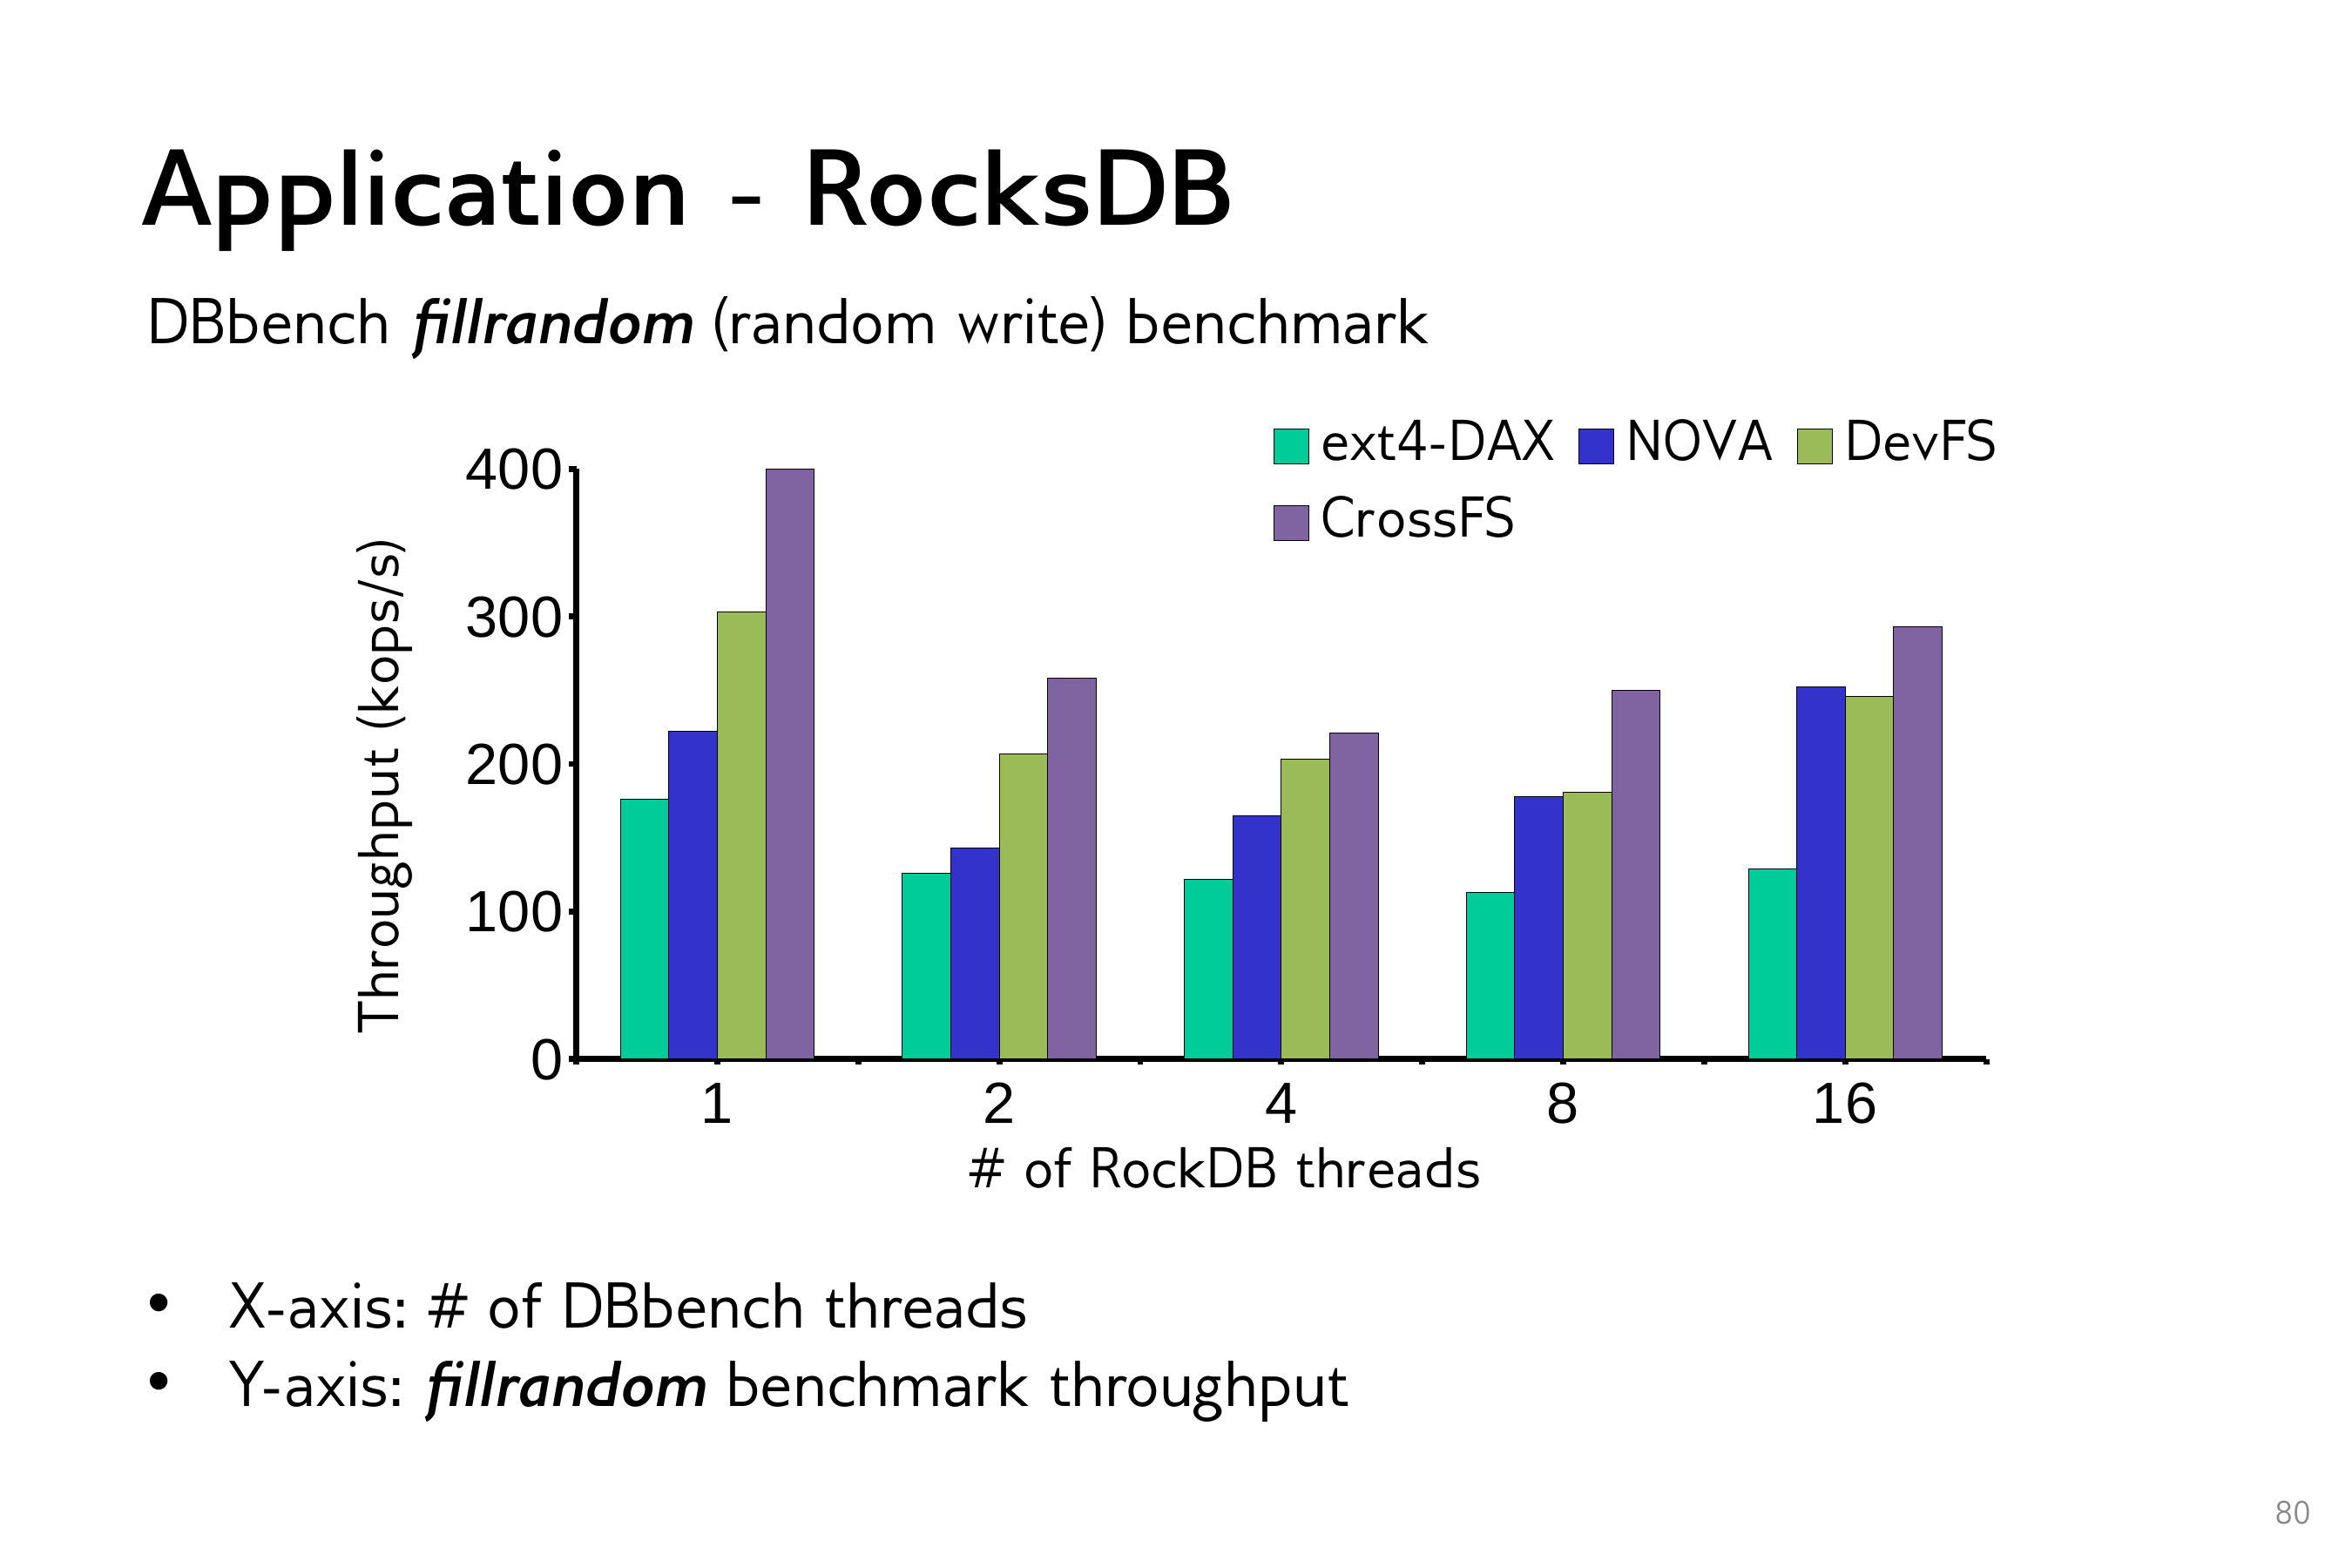

Application - RocksDB
DBbench fillrandom (random write) benchmark

### Chart

| Category | ext4-DAX | NOVA | DevFS | CrossFS |
|---|---|---|---|---|
| 1 | 176.0 | 222.0 | 303.0 | 401.0 |
| 2 | 126.0 | 143.0 | 207.0 | 258.0 |
| 4 | 122.0 | 165.0 | 203.0 | 221.0 |
| 8 | 113.0 | 178.0 | 181.0 | 250.0 |
| 16 | 129.0 | 252.0 | 246.0 | 293.0 |
X-axis: # of DBbench threads
Y-axis: fillrandom benchmark throughput
80